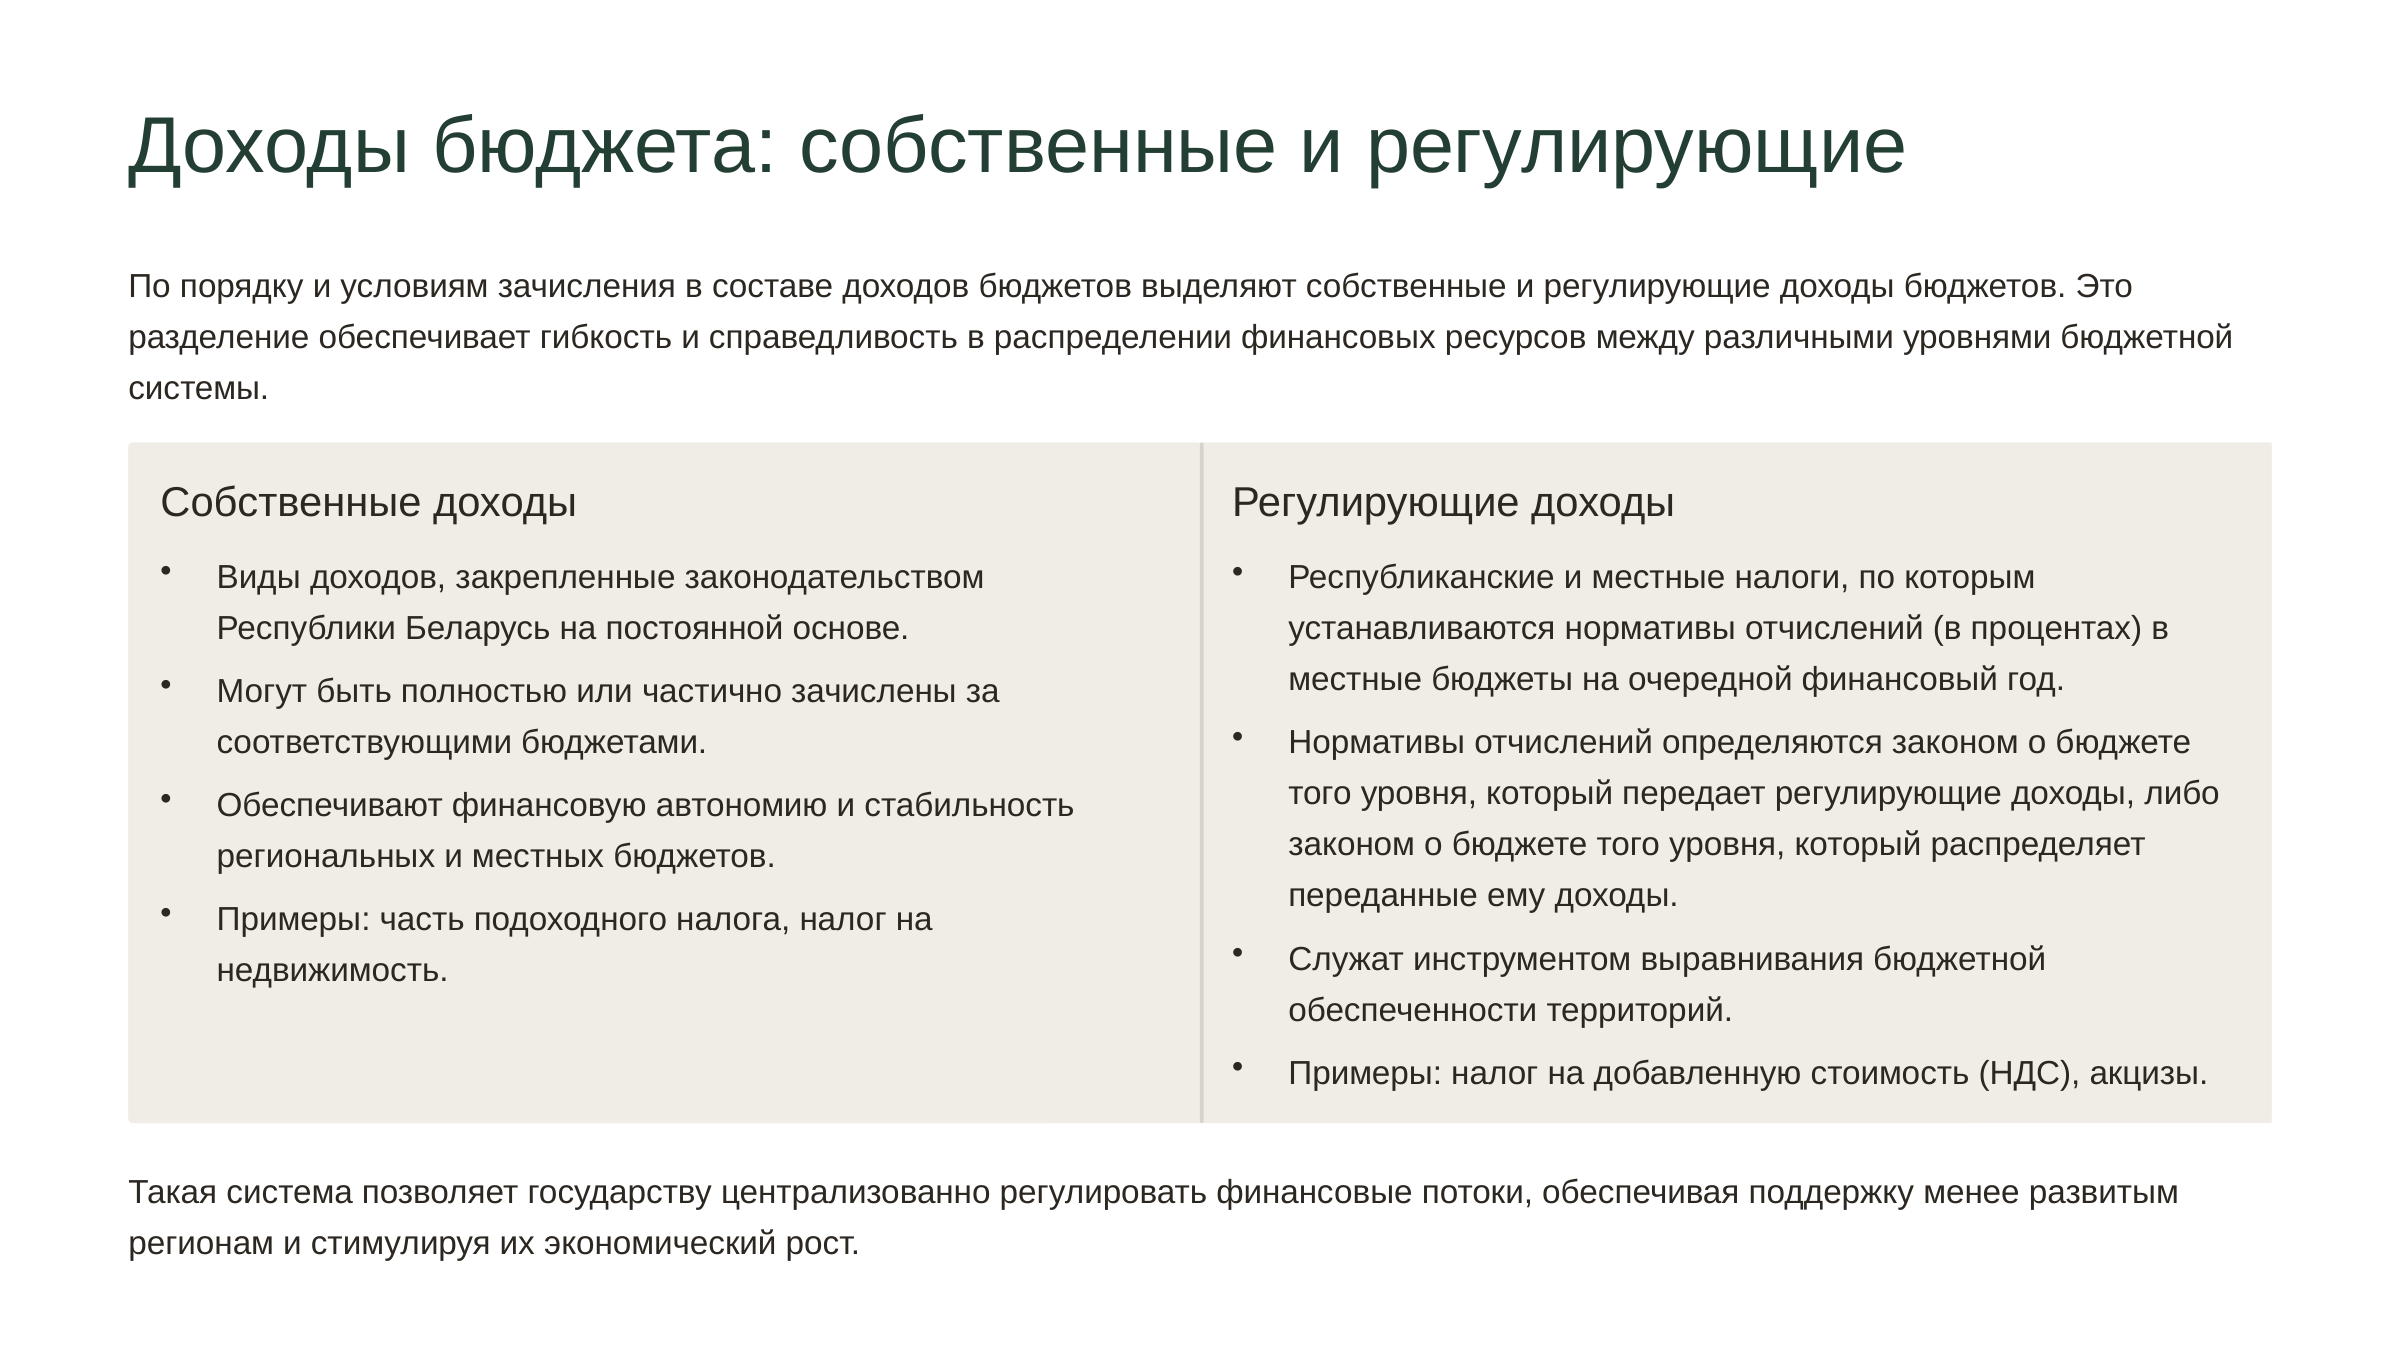

Доходы бюджета: собственные и регулирующие
По порядку и условиям зачисления в составе доходов бюджетов выделяют собственные и регулирующие доходы бюджетов. Это разделение обеспечивает гибкость и справедливость в распределении финансовых ресурсов между различными уровнями бюджетной системы.

Собственные доходы
Регулирующие доходы
Виды доходов, закрепленные законодательством Республики Беларусь на постоянной основе.
Республиканские и местные налоги, по которым устанавливаются нормативы отчислений (в процентах) в местные бюджеты на очередной финансовый год.
Могут быть полностью или частично зачислены за соответствующими бюджетами.
Нормативы отчислений определяются законом о бюджете того уровня, который передает регулирующие доходы, либо законом о бюджете того уровня, который распределяет переданные ему доходы.
Обеспечивают финансовую автономию и стабильность региональных и местных бюджетов.
Примеры: часть подоходного налога, налог на недвижимость.
Служат инструментом выравнивания бюджетной обеспеченности территорий.
Примеры: налог на добавленную стоимость (НДС), акцизы.
Такая система позволяет государству централизованно регулировать финансовые потоки, обеспечивая поддержку менее развитым регионам и стимулируя их экономический рост.